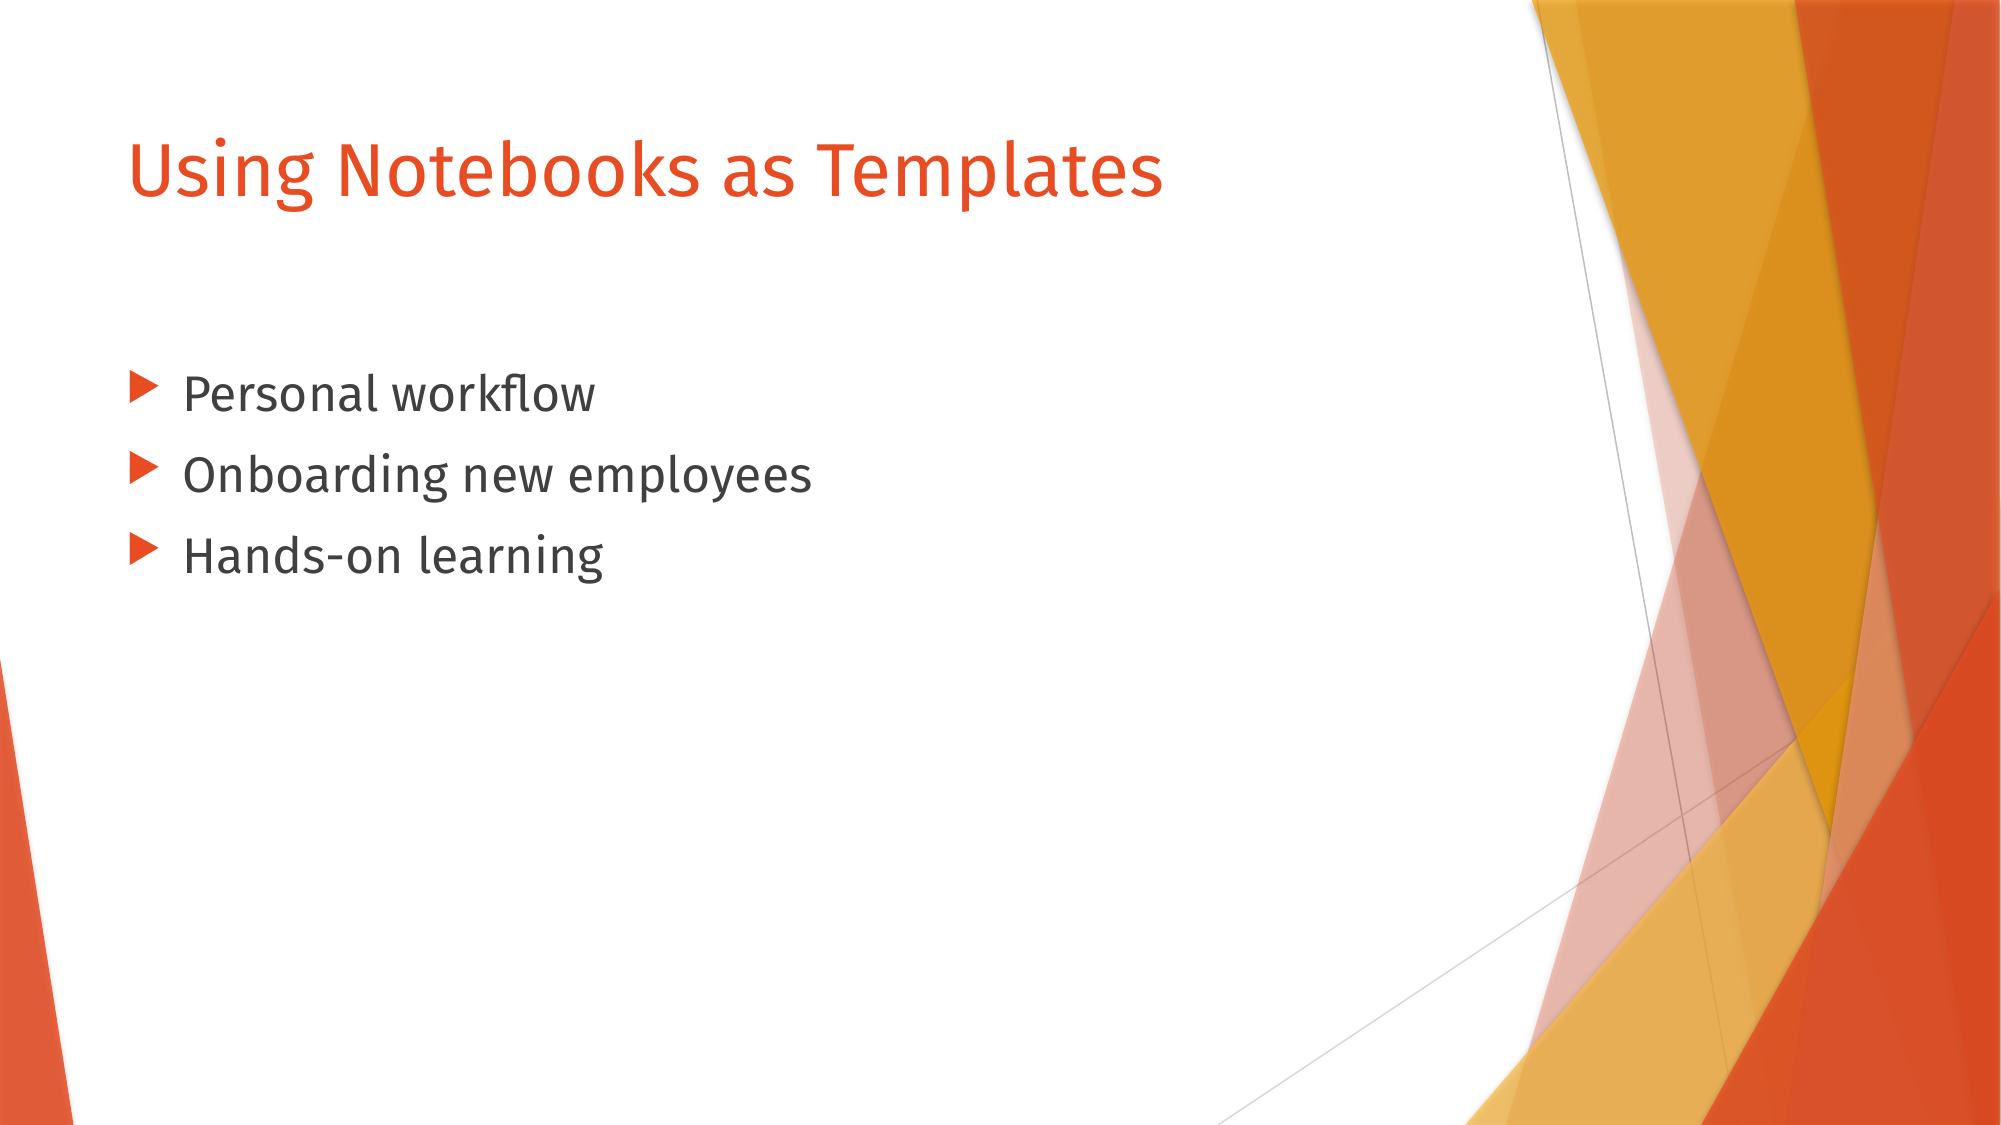

# Using Notebooks as Templates
Personal workflow
Onboarding new employees
Hands-on learning